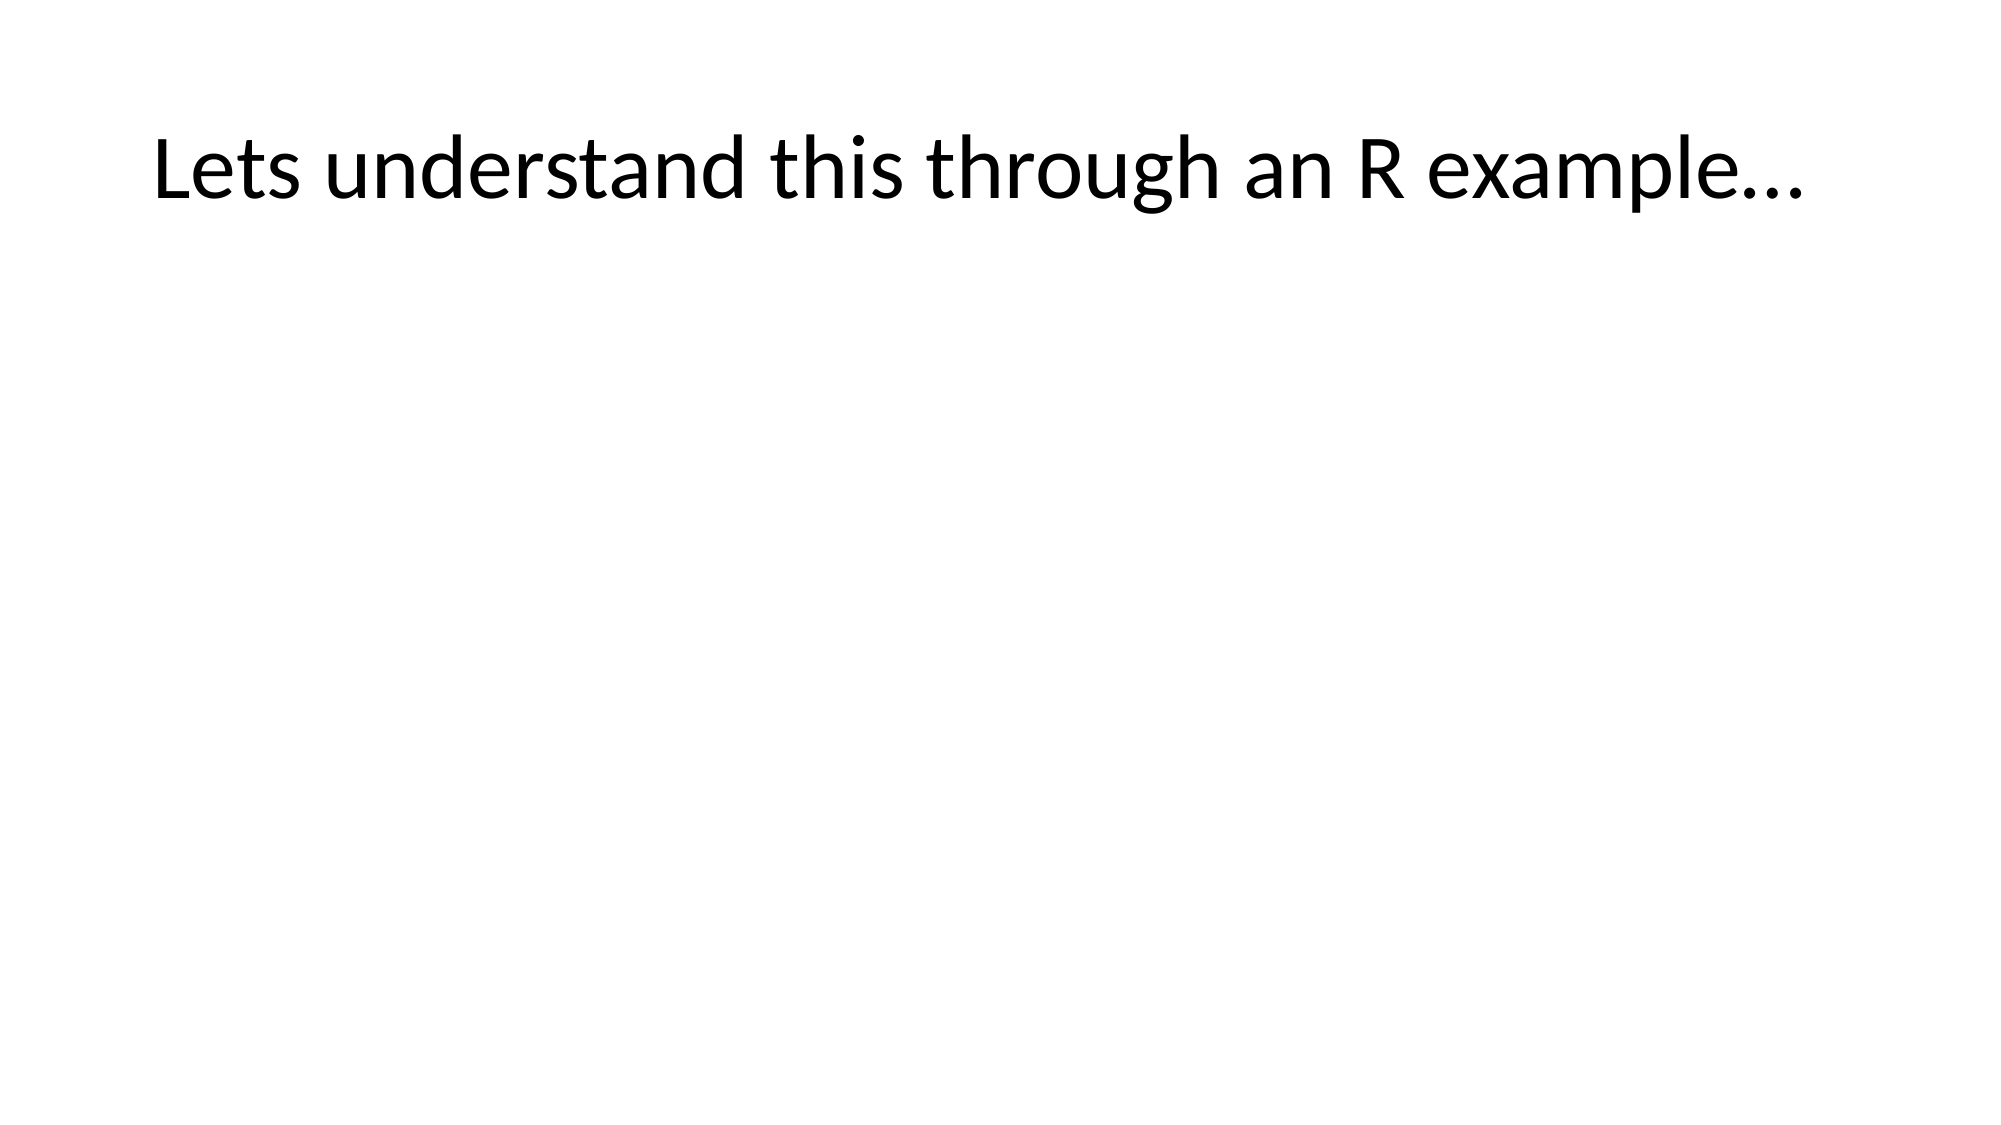

# Lets understand this through an R example…